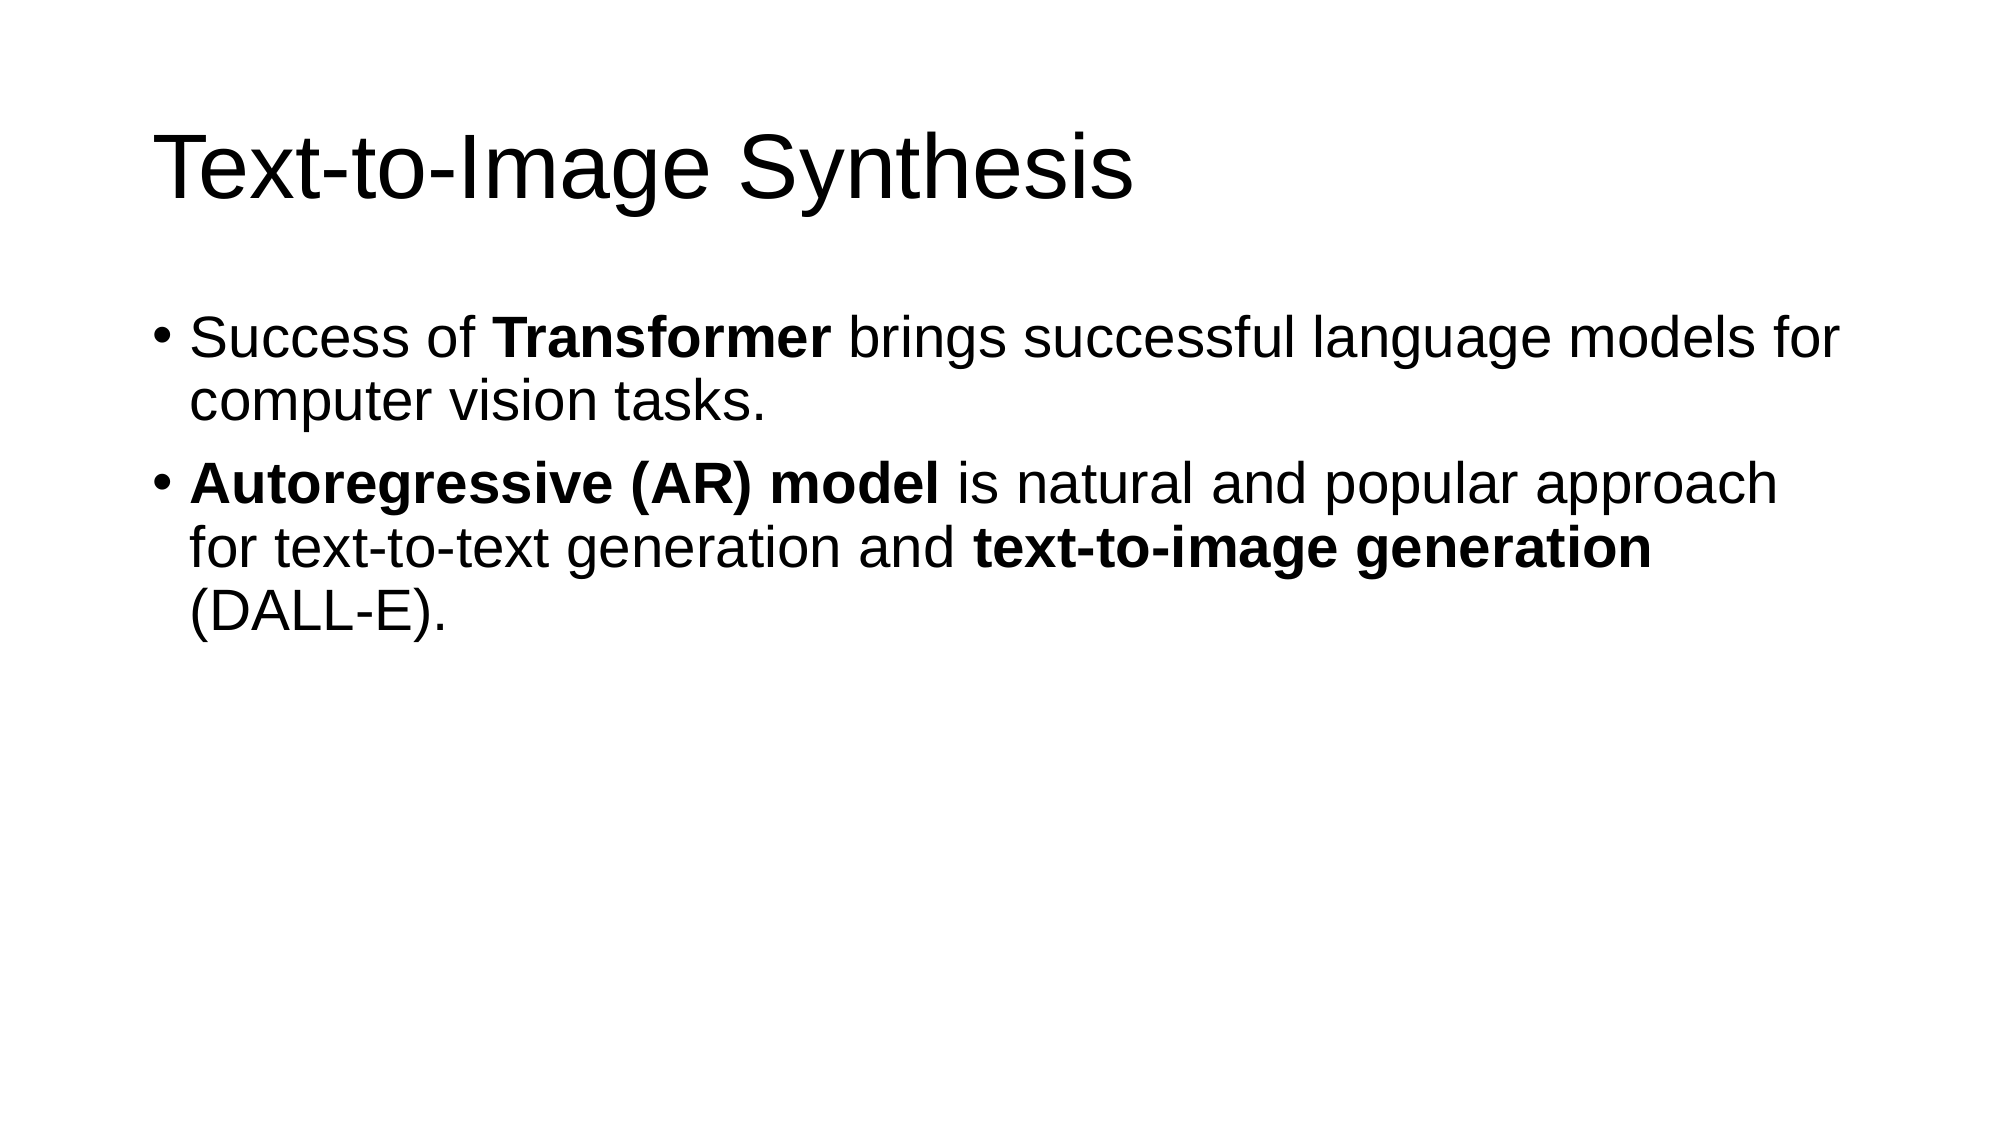

# Text-to-Image Synthesis
Success of Transformer brings successful language models for computer vision tasks.
Autoregressive (AR) model is natural and popular approach for text-to-text generation and text-to-image generation (DALL-E).